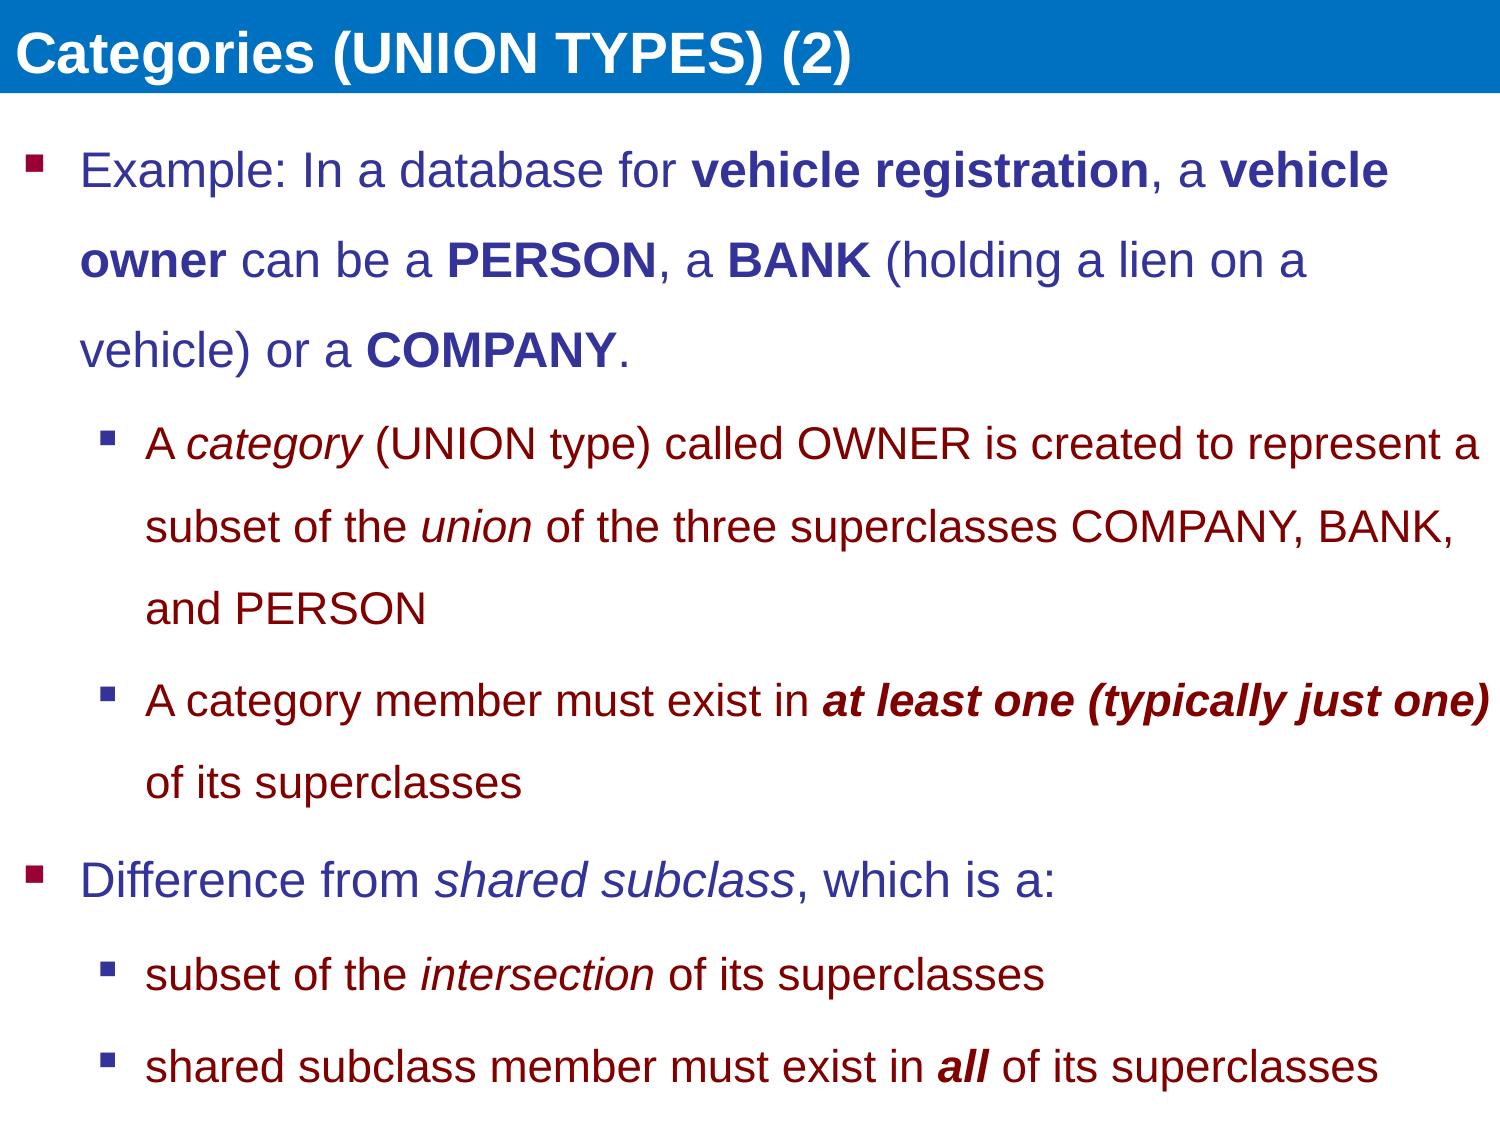

# Categories (UNION TYPES) (2)
Example: In a database for vehicle registration, a vehicle owner can be a PERSON, a BANK (holding a lien on a vehicle) or a COMPANY.
A category (UNION type) called OWNER is created to represent a subset of the union of the three superclasses COMPANY, BANK, and PERSON
A category member must exist in at least one (typically just one) of its superclasses
Difference from shared subclass, which is a:
subset of the intersection of its superclasses
shared subclass member must exist in all of its superclasses